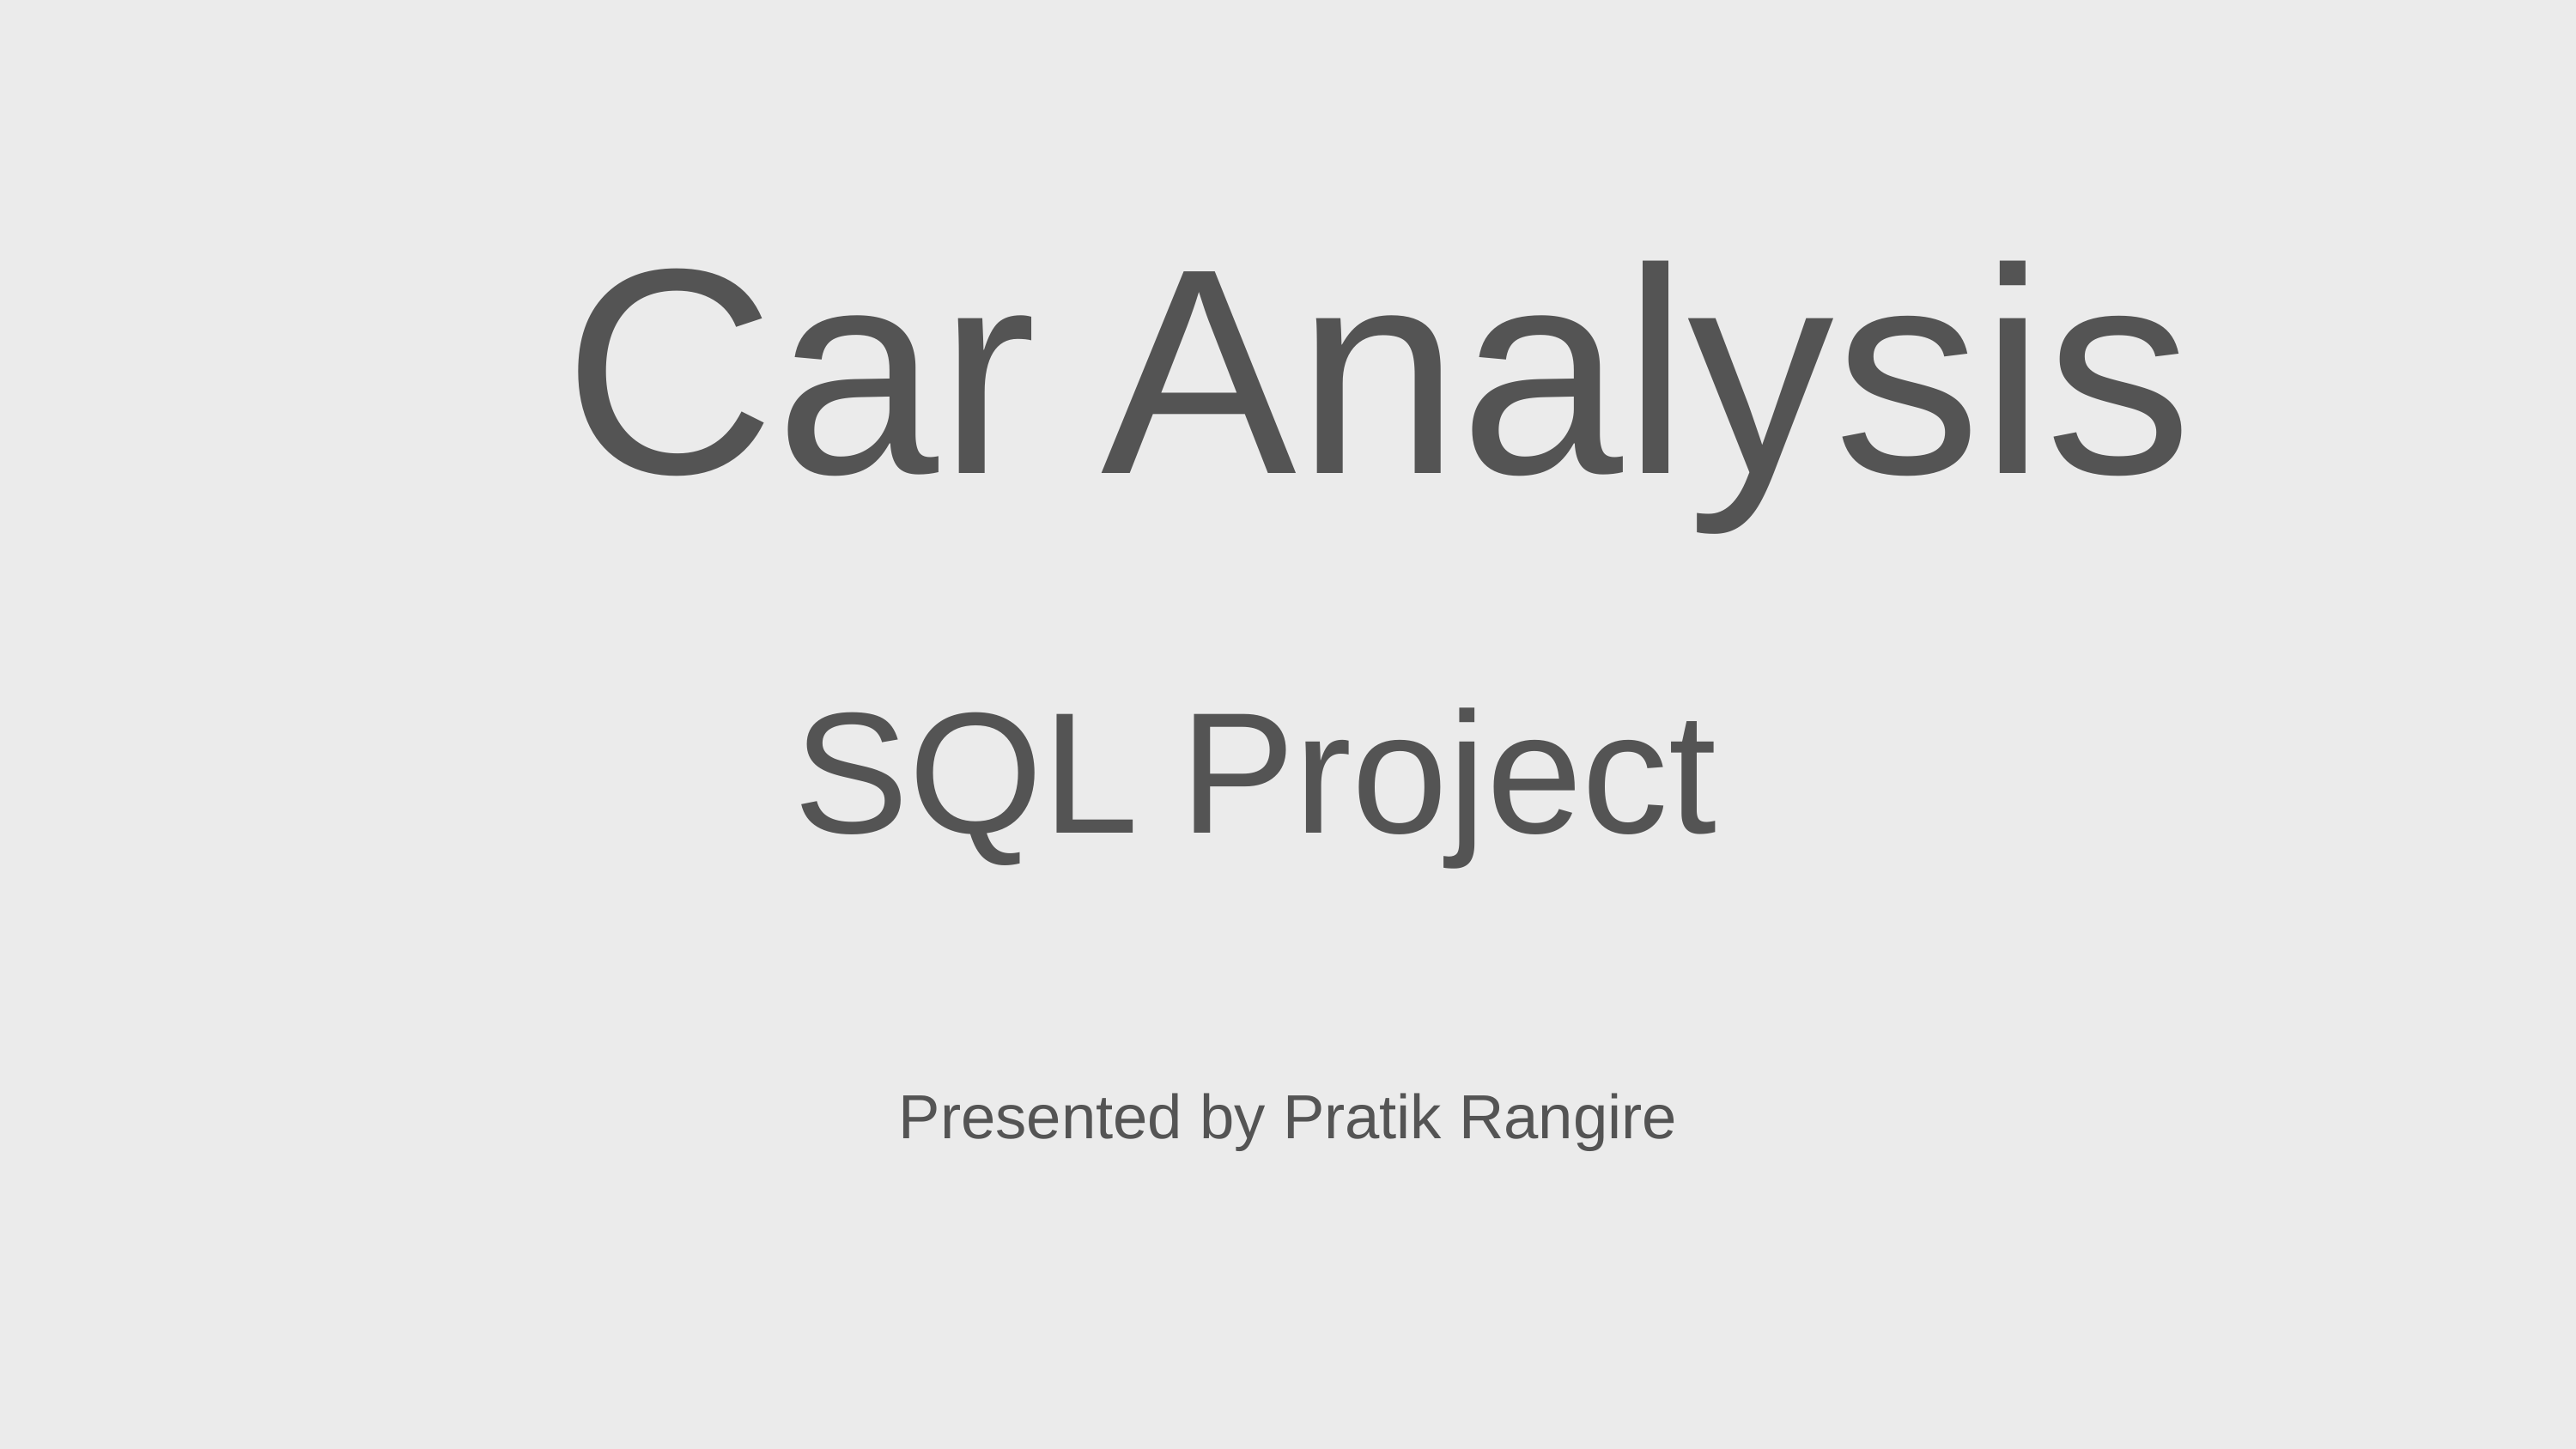

Car Analysis
SQL Project

Presented by Pratik Rangire